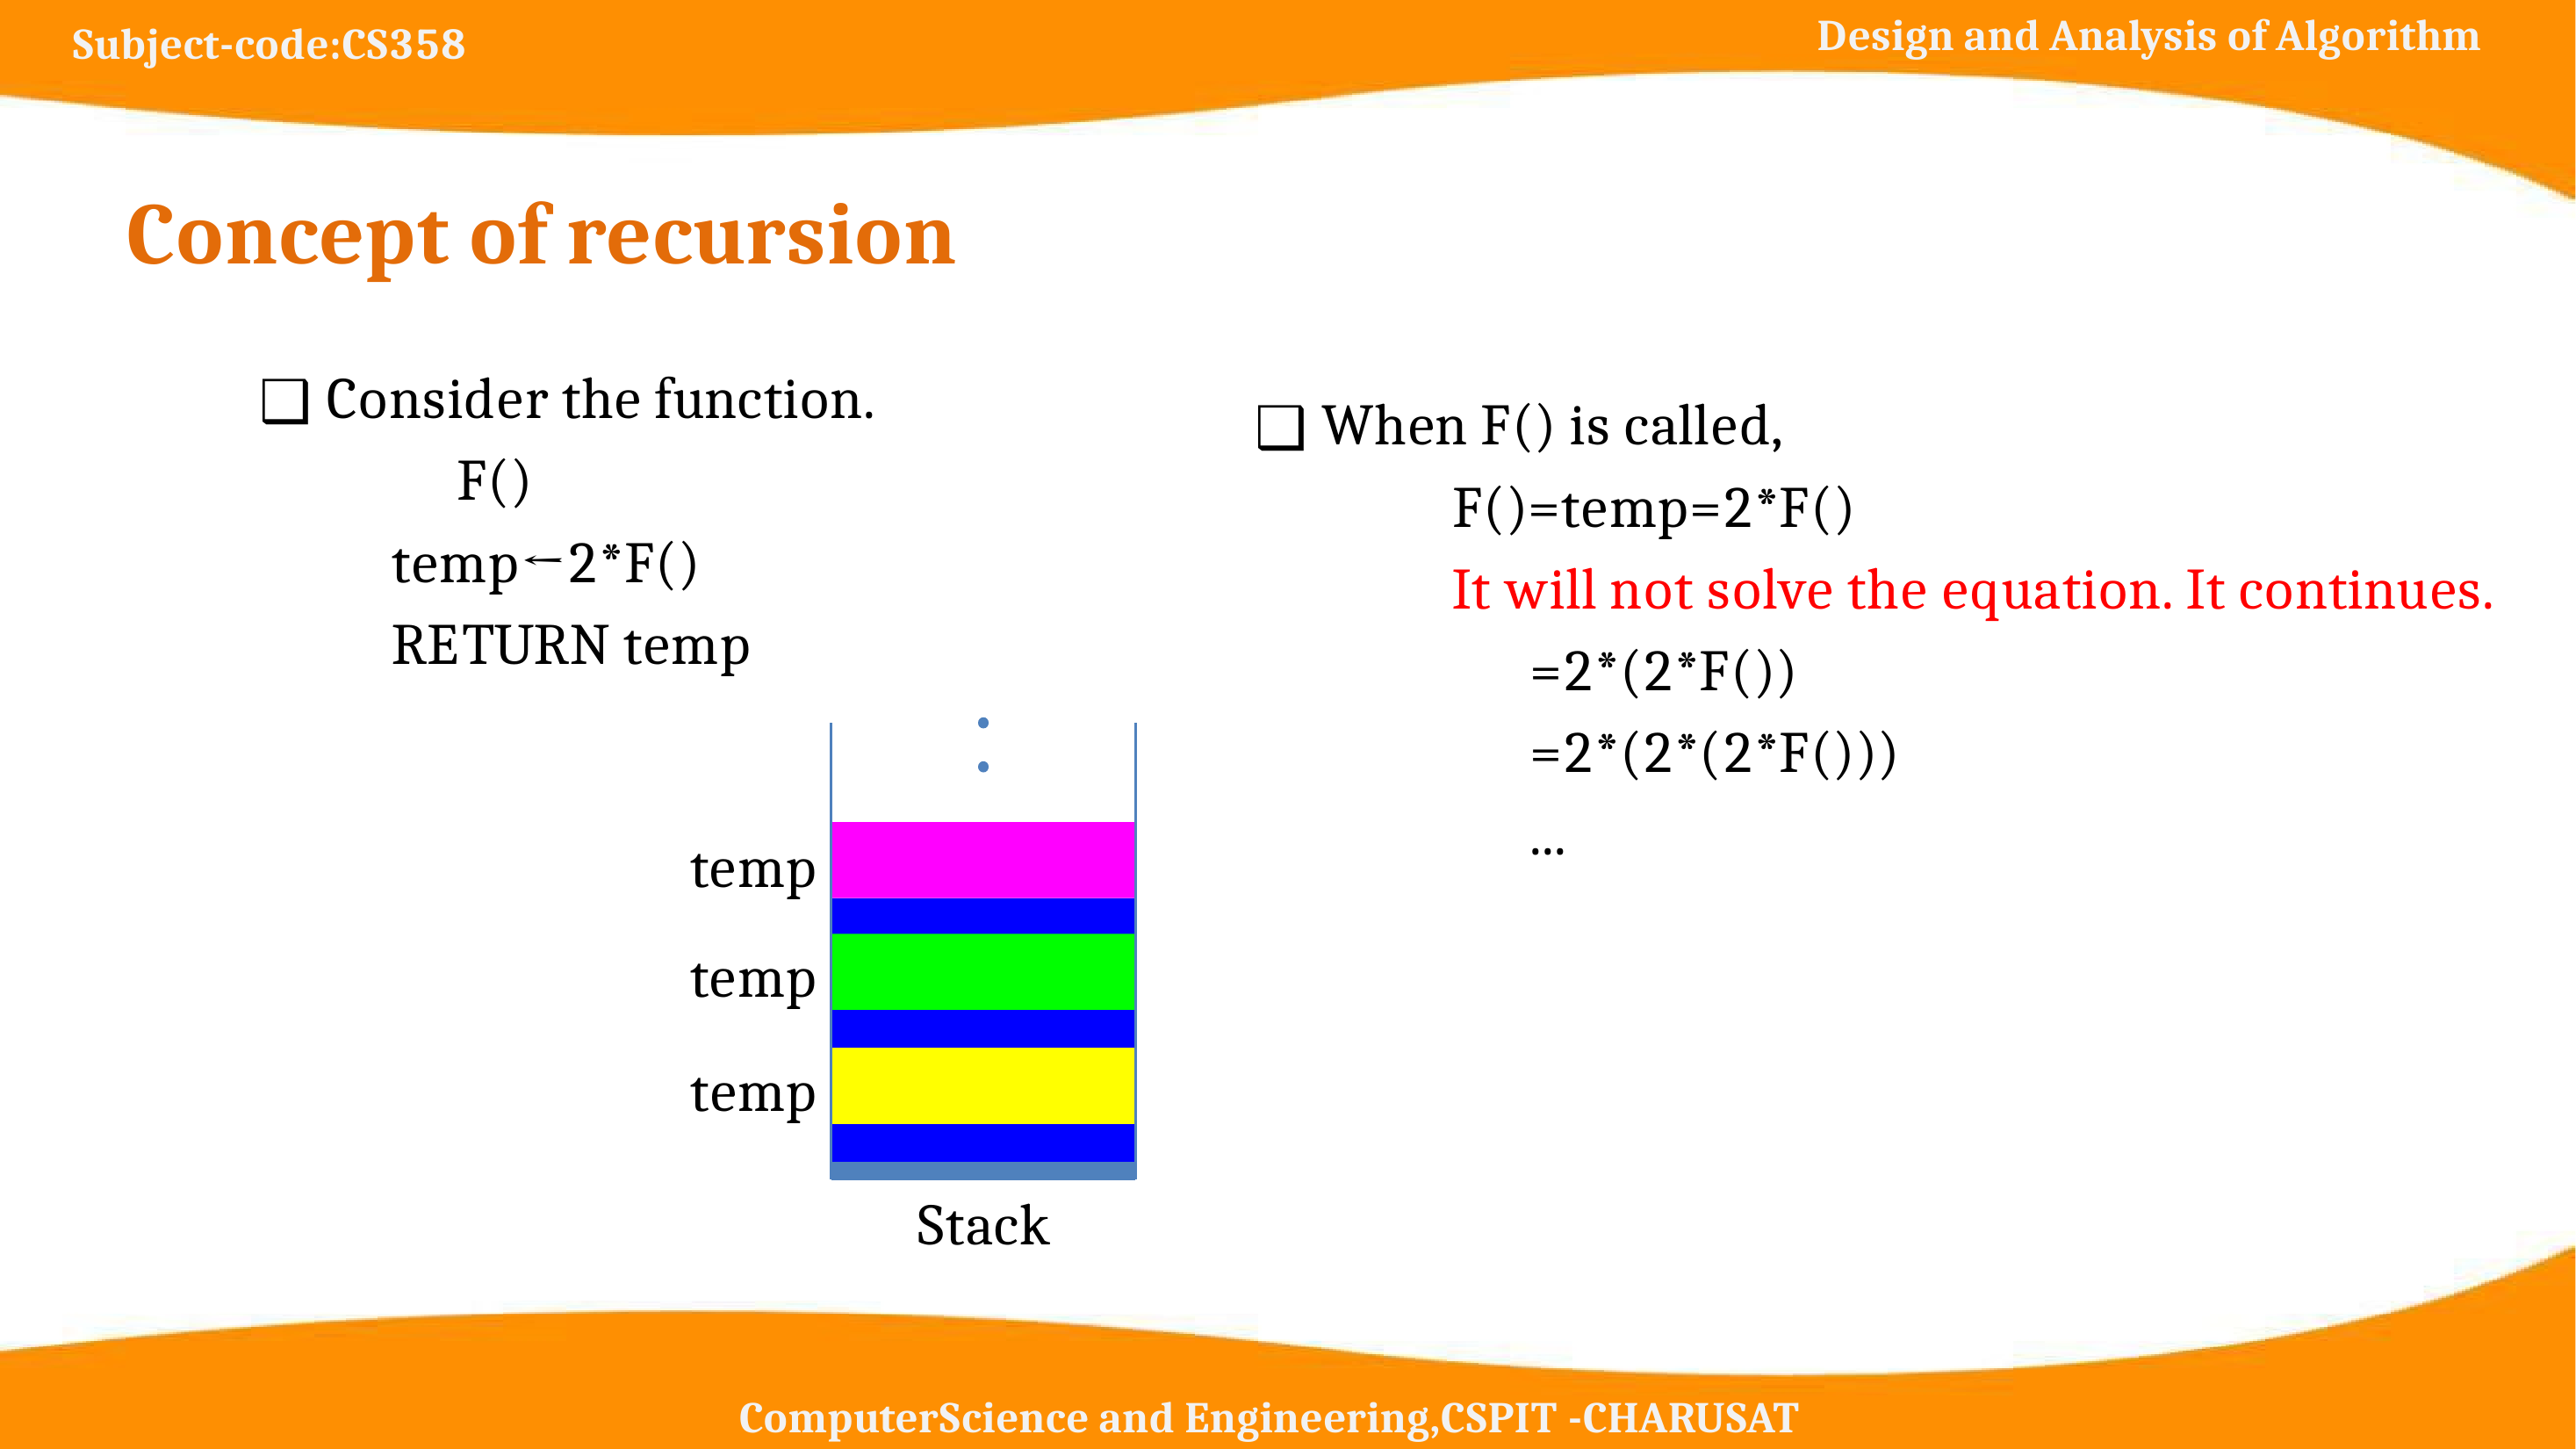

# Concept of recursion
Consider the function.
	F()
temp←2*F()
RETURN temp
When F() is called,
	F()=temp=2*F()
	It will not solve the equation. It continues.
	      =2*(2*F())
	      =2*(2*(2*F()))
	      ...

Stack
temp

temp

temp